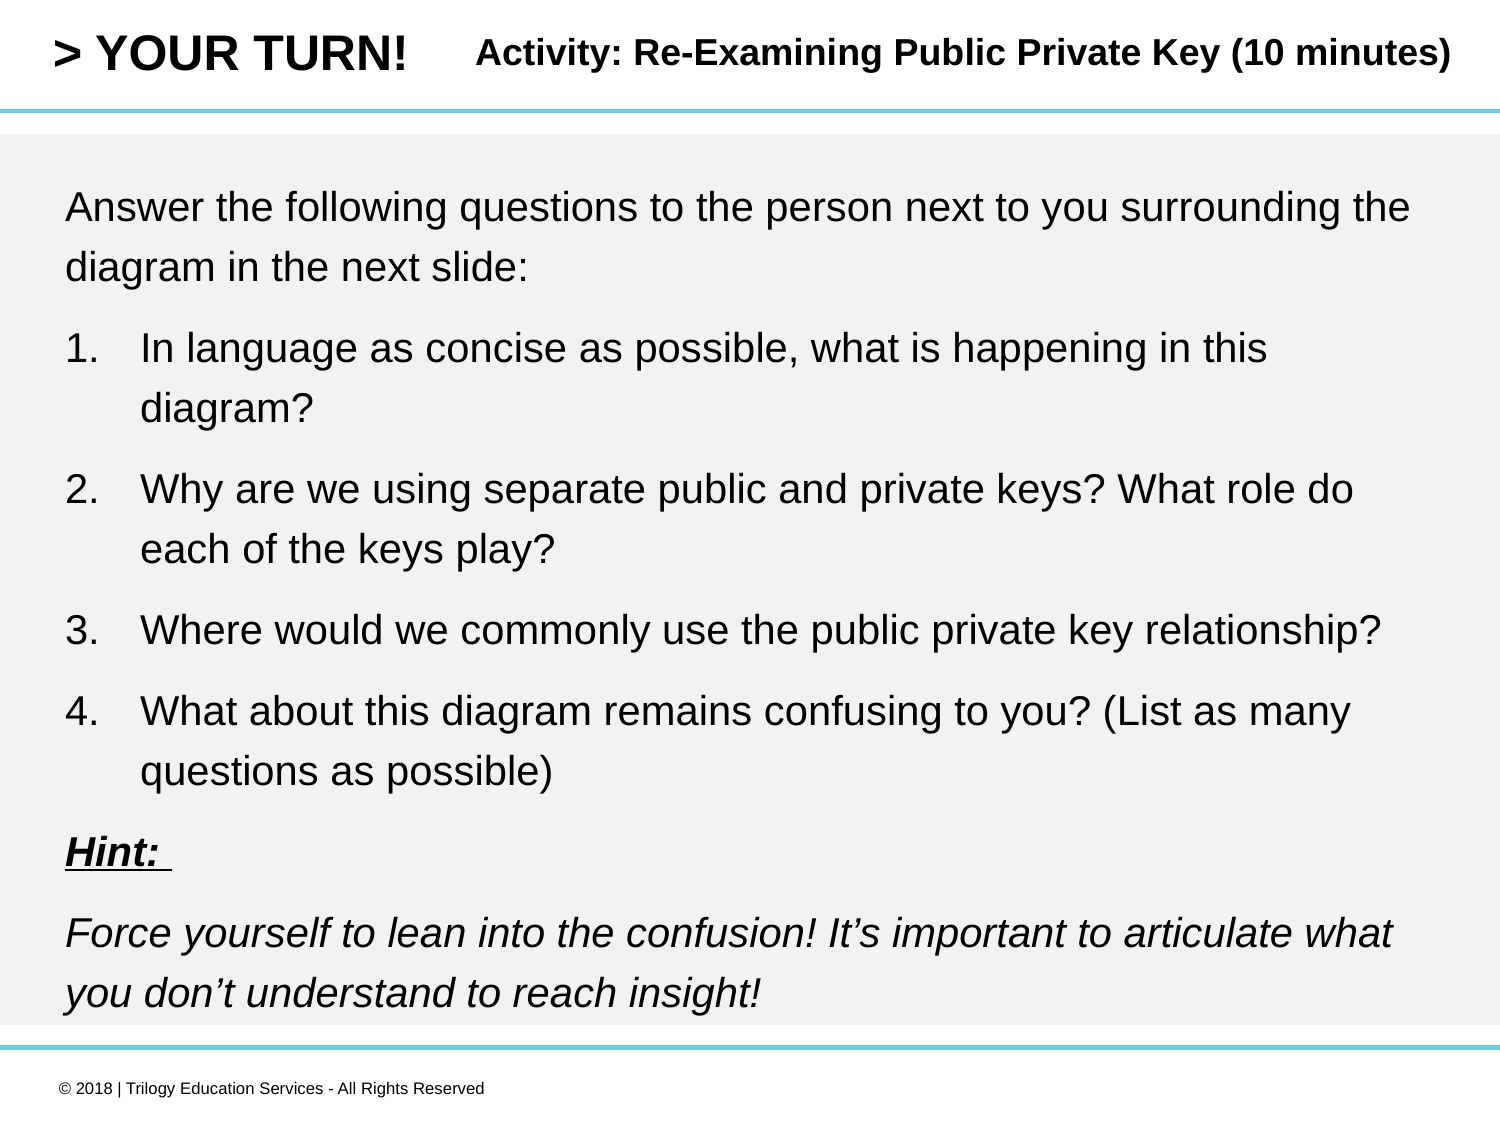

Activity: Re-Examining Public Private Key (10 minutes)
Answer the following questions to the person next to you surrounding the diagram in the next slide:
In language as concise as possible, what is happening in this diagram?
Why are we using separate public and private keys? What role do each of the keys play?
Where would we commonly use the public private key relationship?
What about this diagram remains confusing to you? (List as many questions as possible)
Hint:
Force yourself to lean into the confusion! It’s important to articulate what you don’t understand to reach insight!